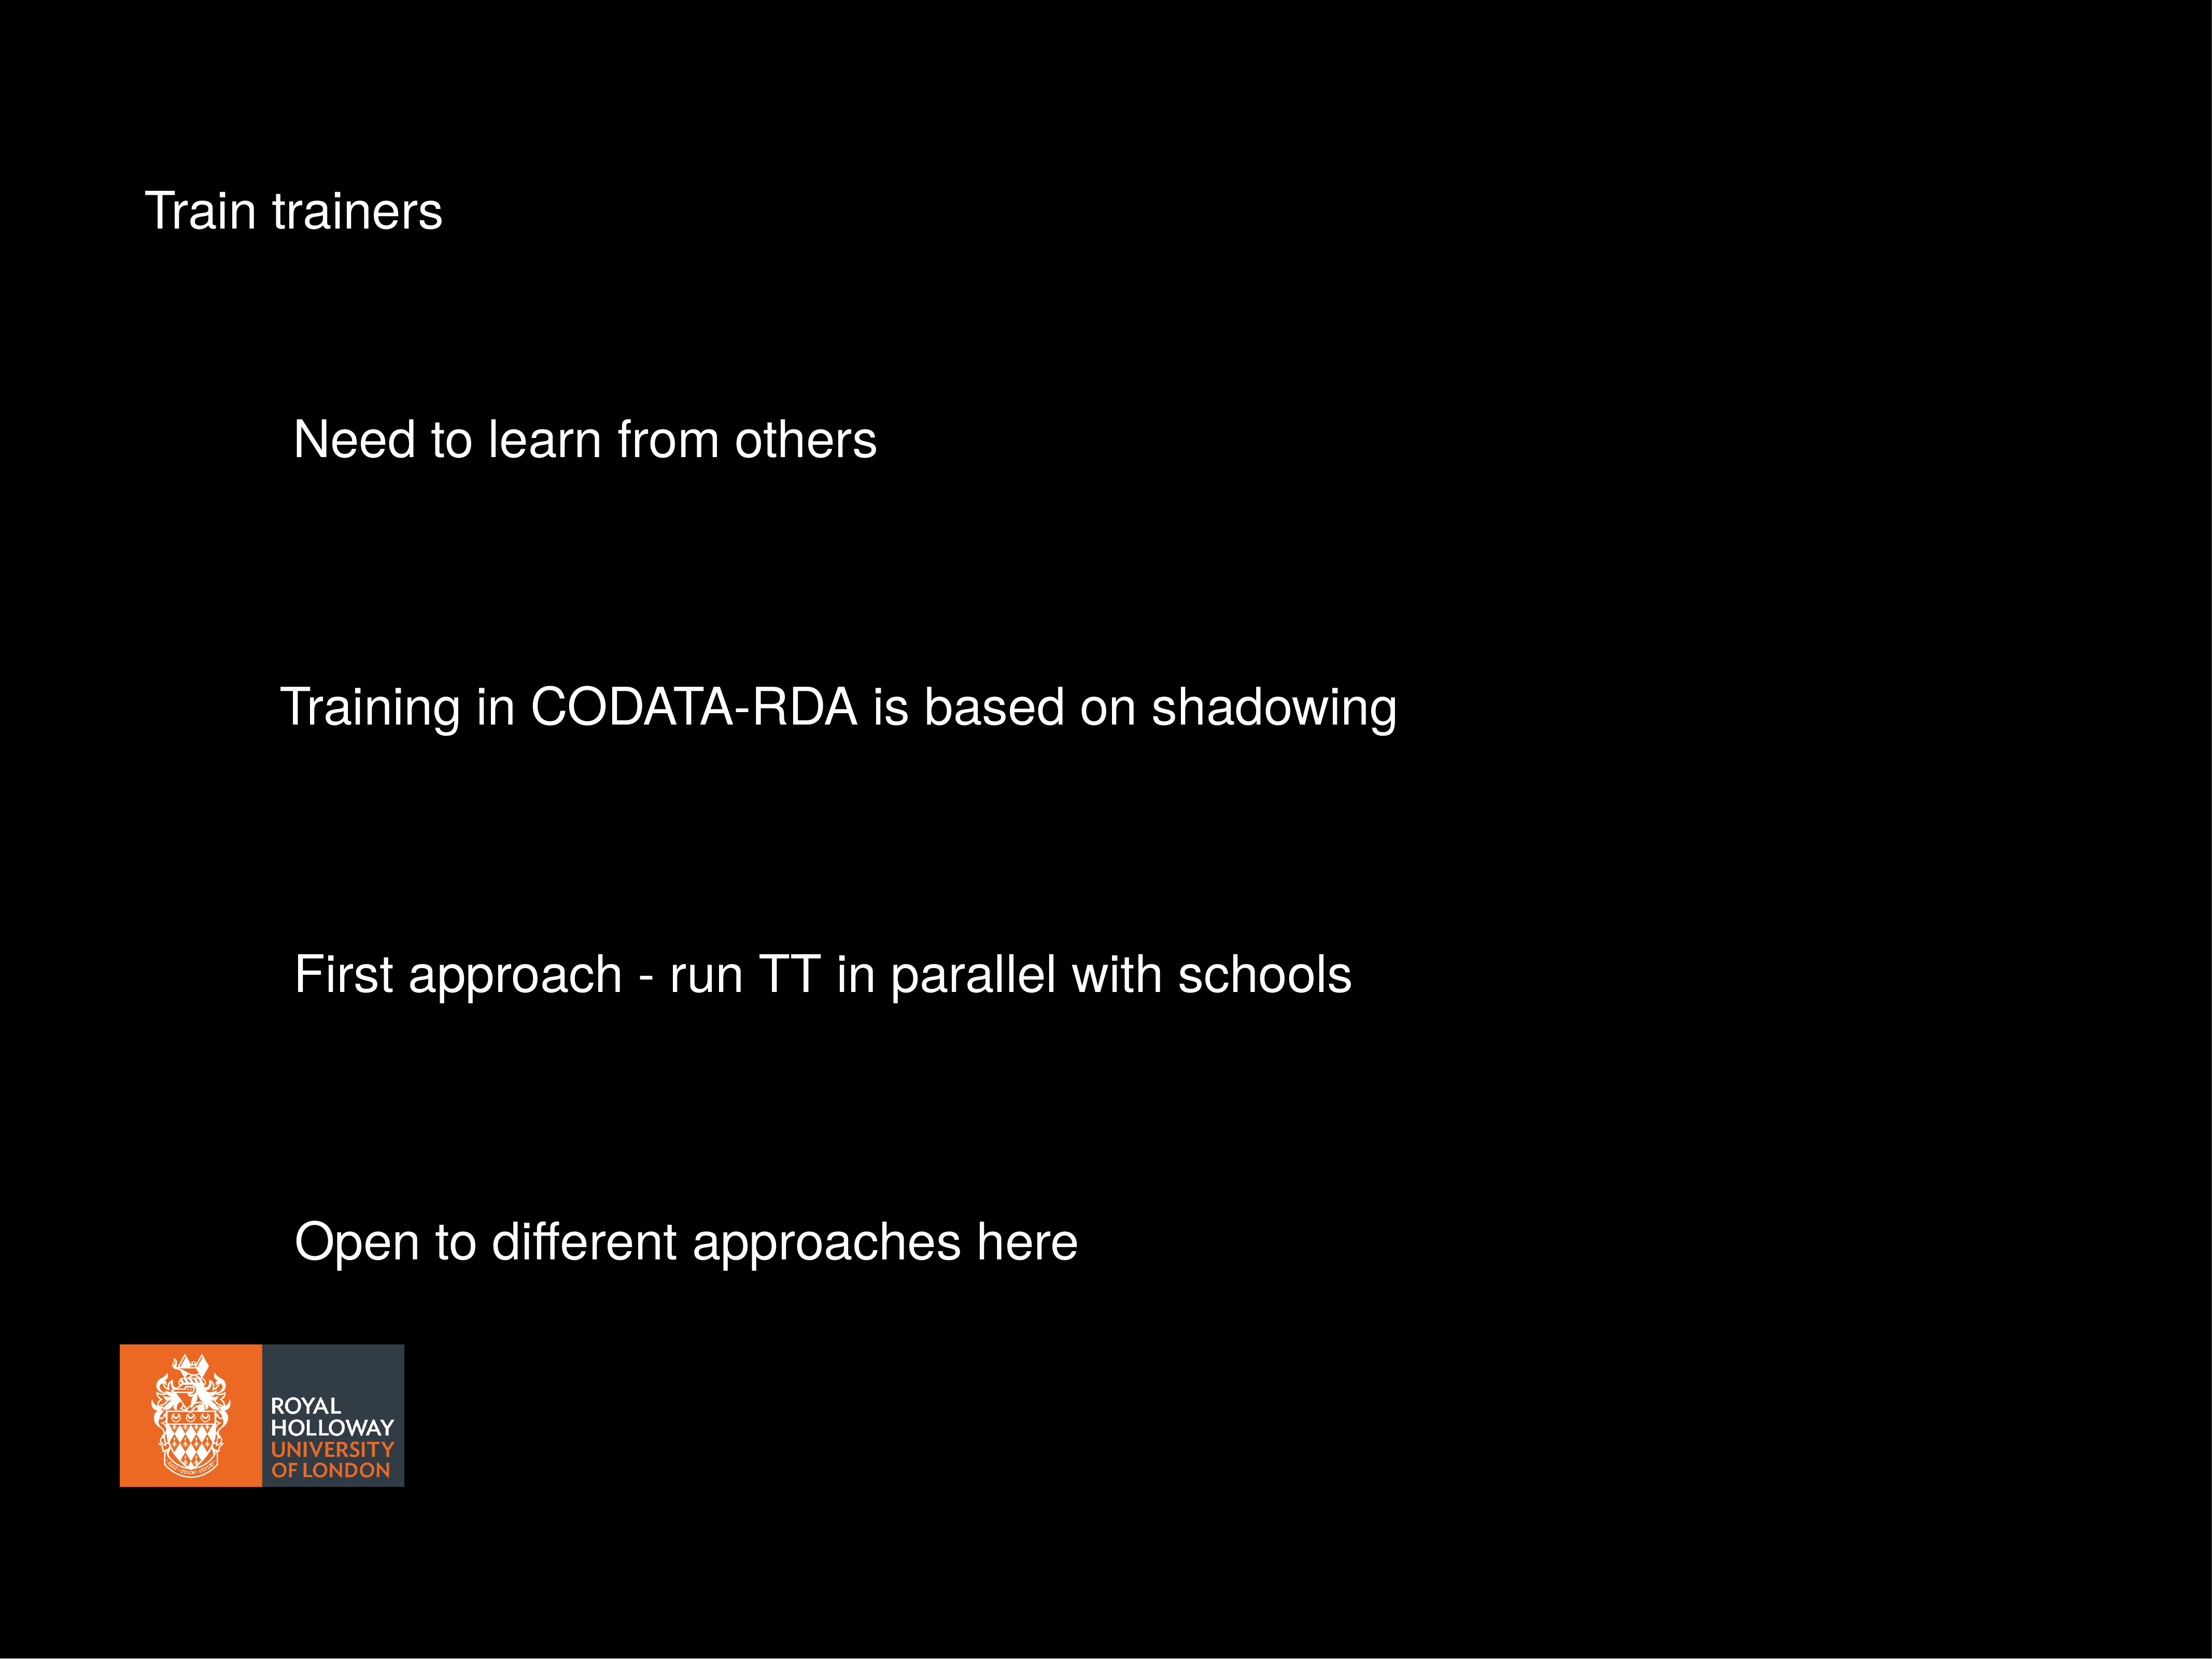

Train trainers
Need to learn from others
Training in CODATA-RDA is based on shadowing
First approach - run TT in parallel with schools
Open to different approaches here